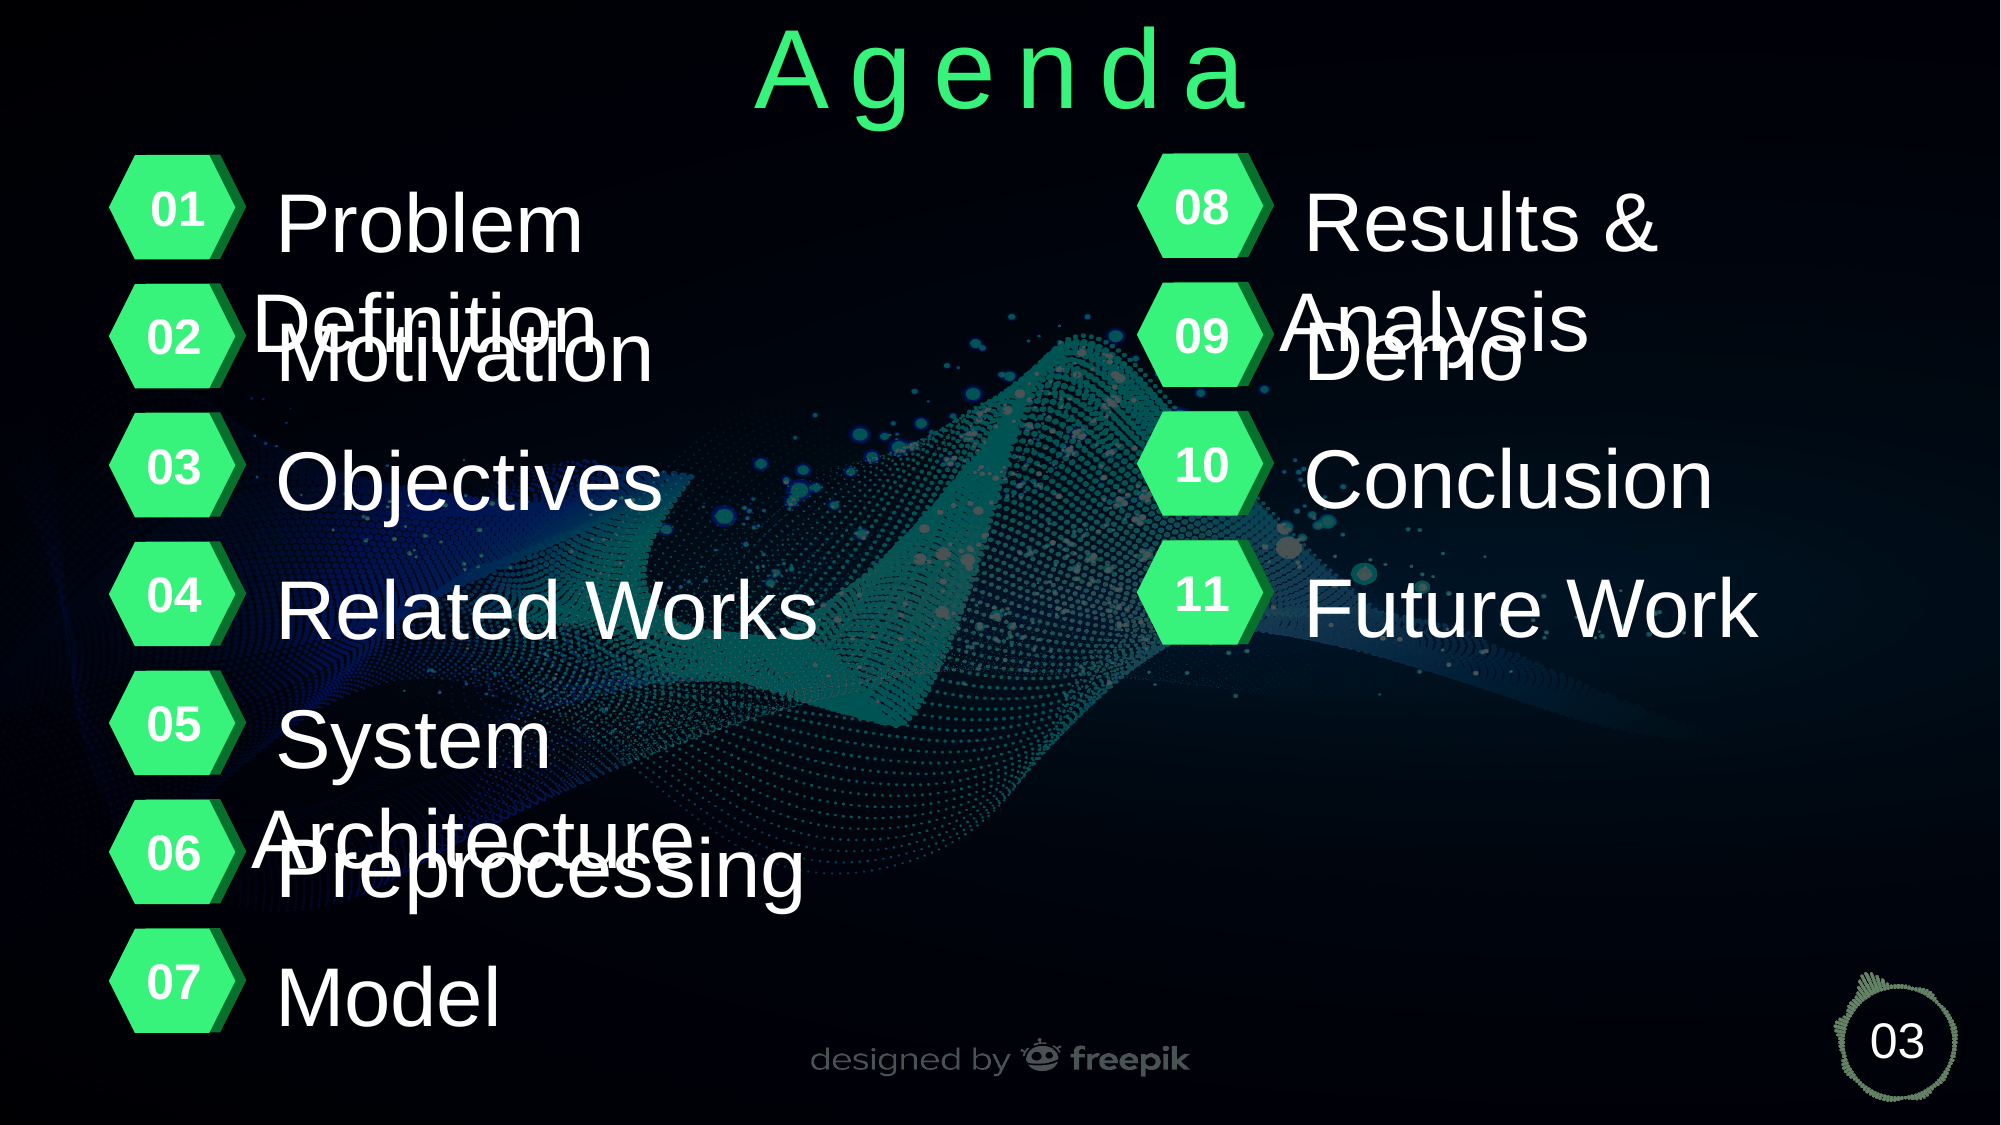

Agenda

 Results & Analysis
08

 Problem Definition
01

 Demo
09

 Motivation
02

 Conclusion
10

 Objectives
03

 Future Work
11

 Related Works
04

 System Architecture
05

 Preprocessing
06

 Model
07
03